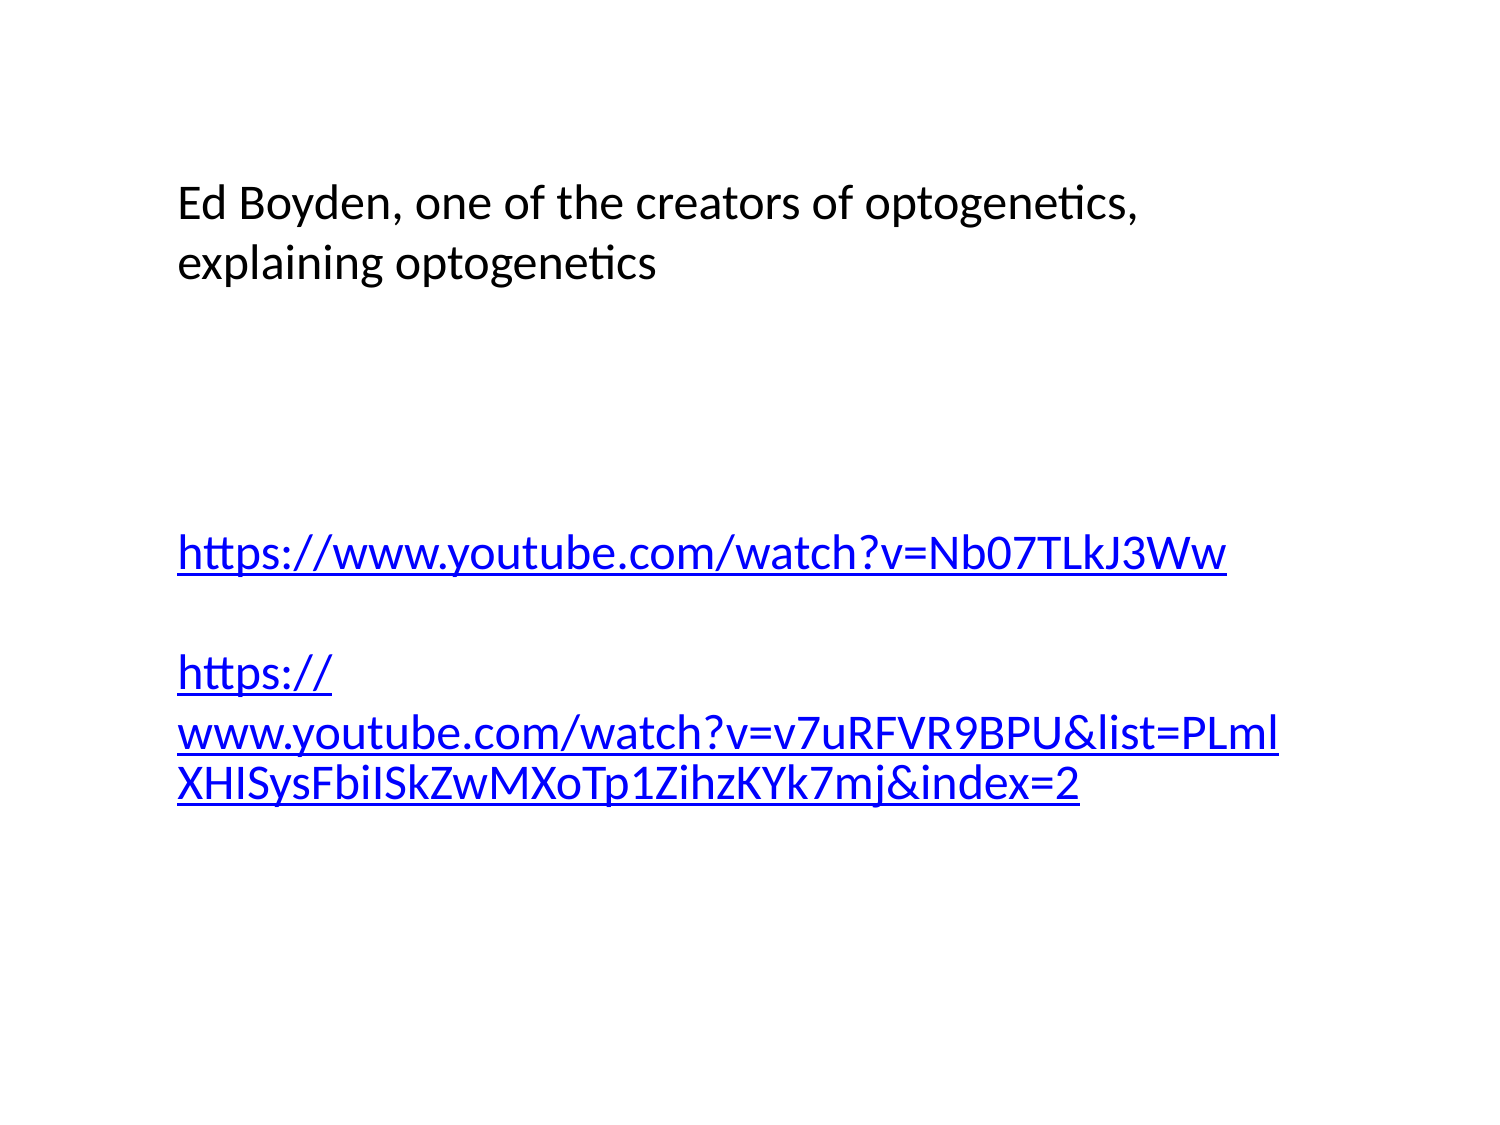

Ed Boyden, one of the creators of optogenetics,  explaining optogenetics
https://www.youtube.com/watch?v=Nb07TLkJ3Ww

https://www.youtube.com/watch?v=v7uRFVR9BPU&list=PLmlXHISysFbiISkZwMXoTp1ZihzKYk7mj&index=2